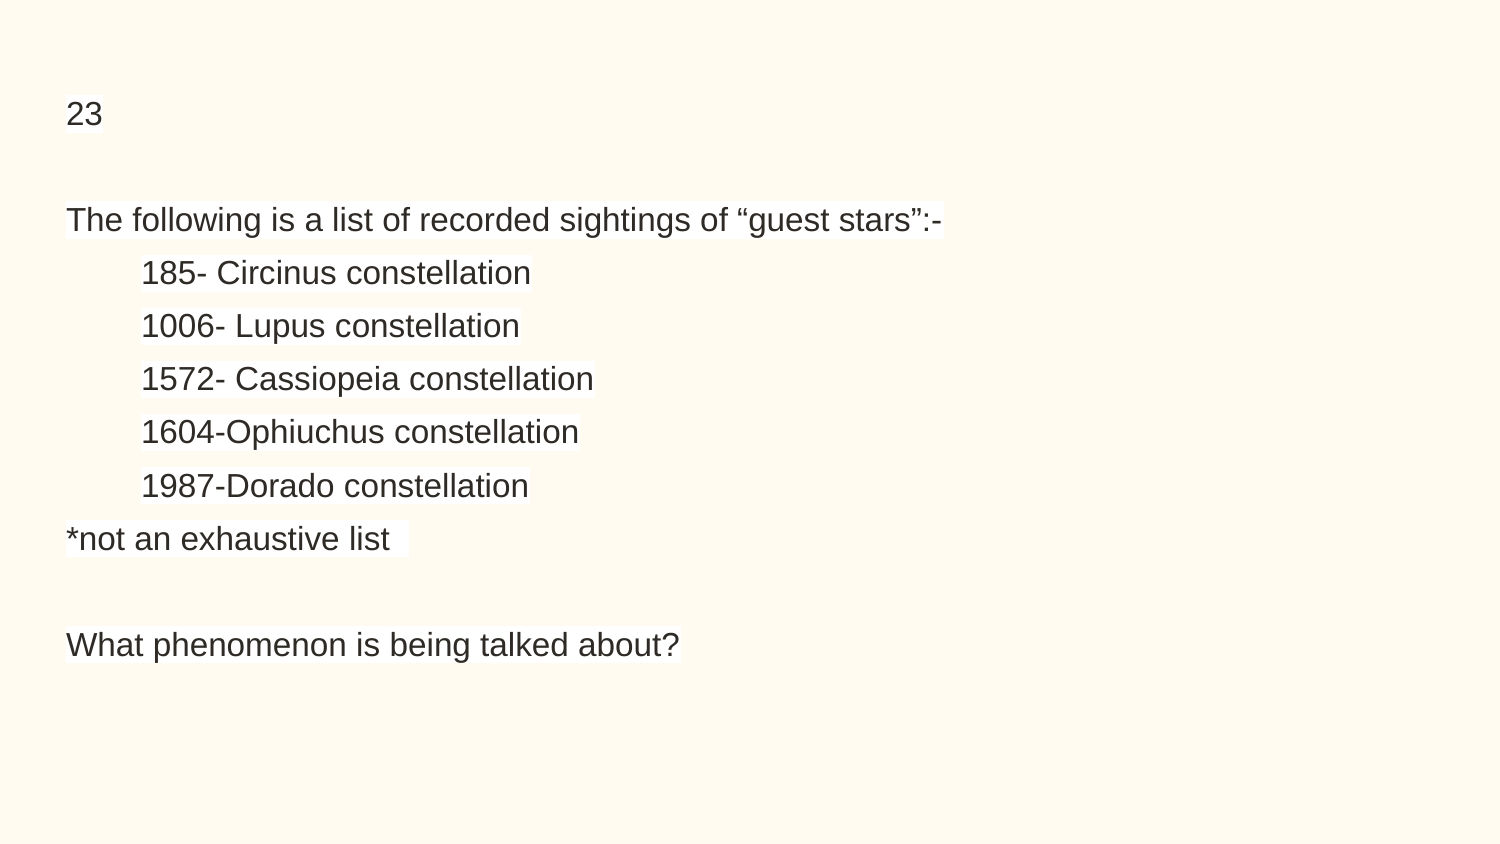

23

The following is a list of recorded sightings of “guest stars”:-
185- Circinus constellation
1006- Lupus constellation
1572- Cassiopeia constellation
1604-Ophiuchus constellation
1987-Dorado constellation
*not an exhaustive list

What phenomenon is being talked about?